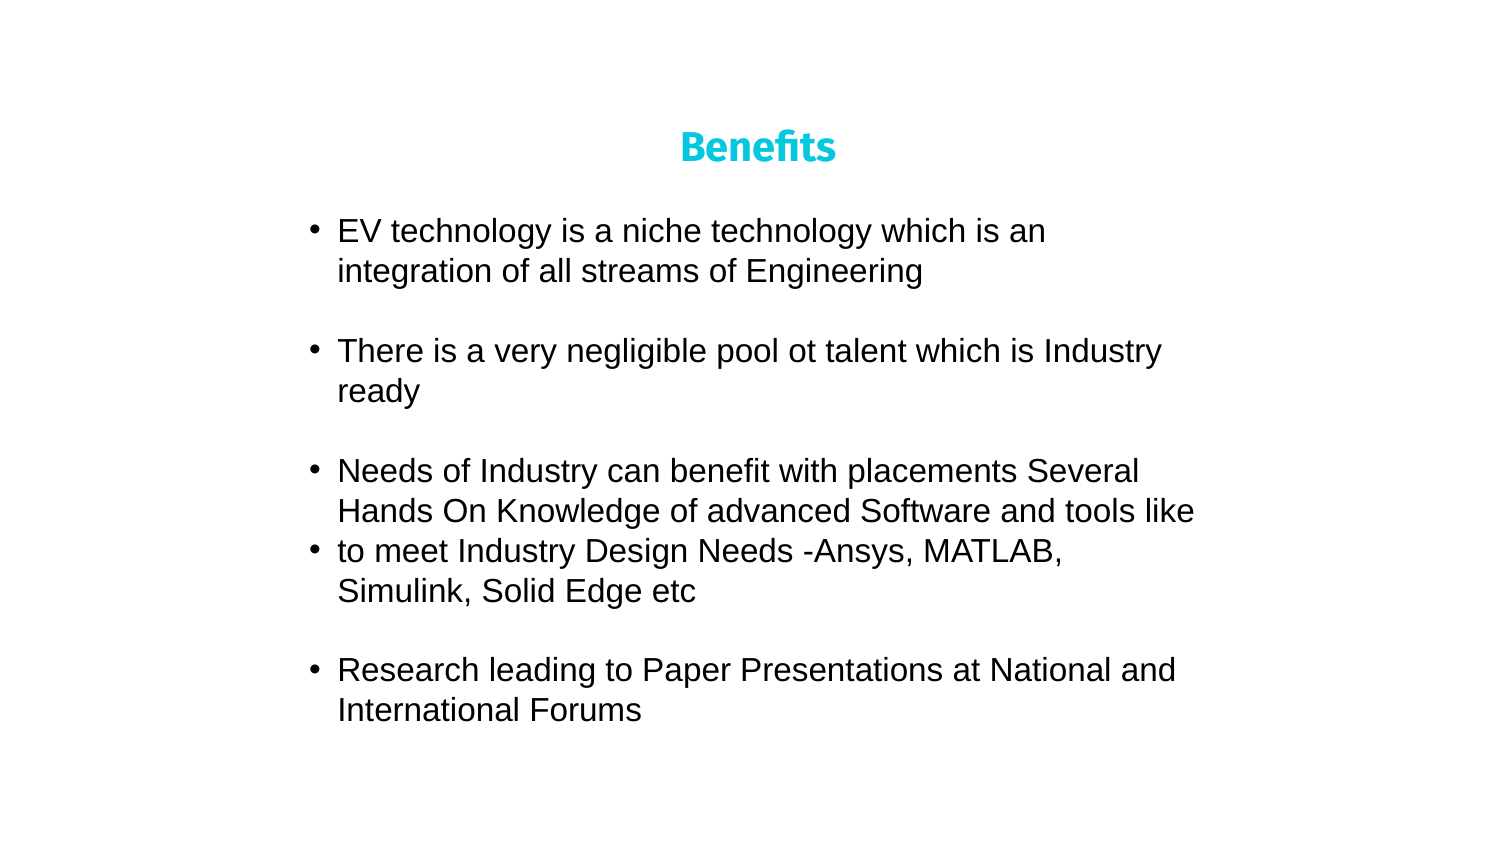

Benefits

EV technology is a niche technology which is an integration of all streams of Engineering

There is a very negligible pool ot talent which is Industry ready

Needs of Industry can benefit with placements Several Hands On Knowledge of advanced Software and tools like
to meet Industry Design Needs -Ansys, MATLAB, Simulink, Solid Edge etc

Research leading to Paper Presentations at National and International Forums